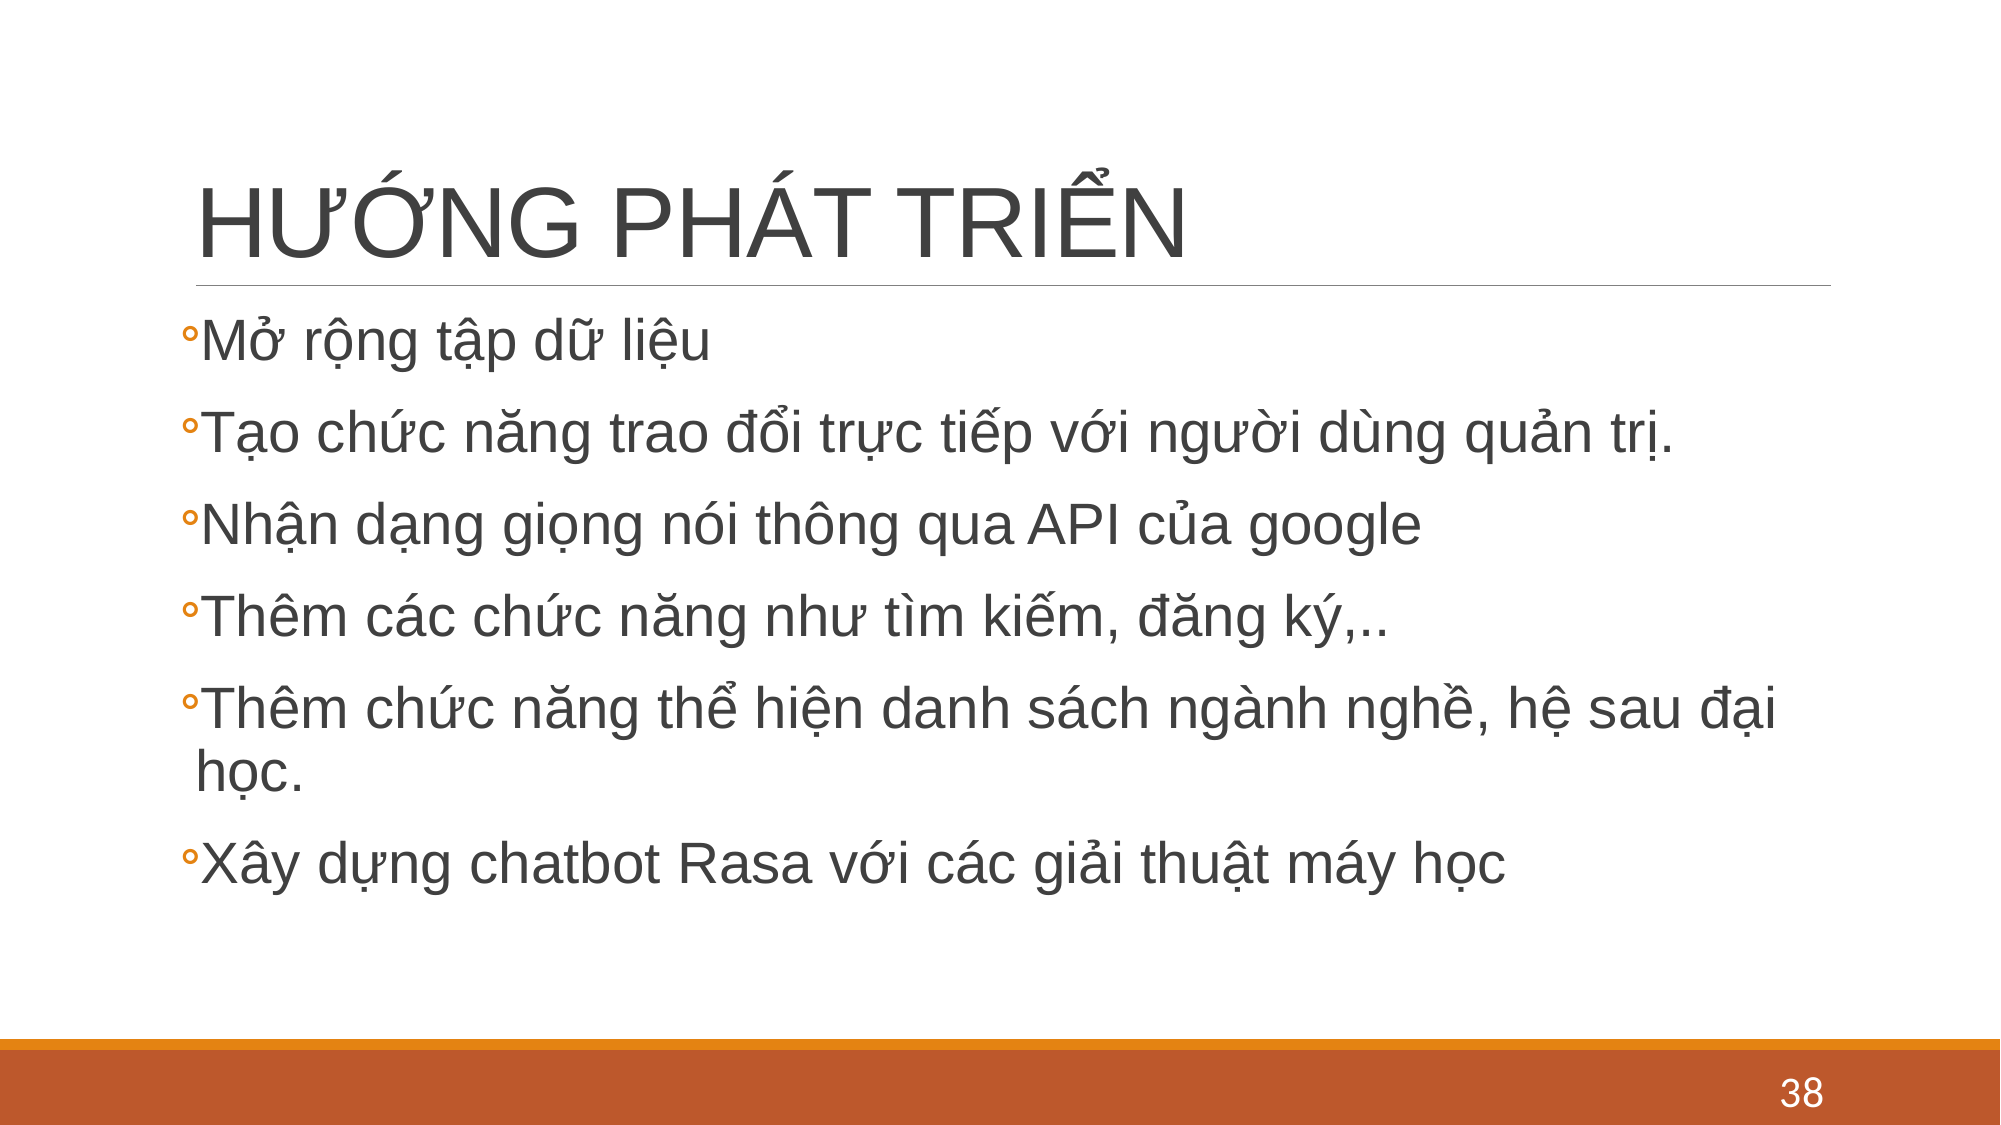

# HƯỚNG PHÁT TRIỂN
Mở rộng tập dữ liệu
Tạo chức năng trao đổi trực tiếp với người dùng quản trị.
Nhận dạng giọng nói thông qua API của google
Thêm các chức năng như tìm kiếm, đăng ký,..
Thêm chức năng thể hiện danh sách ngành nghề, hệ sau đại học.
Xây dựng chatbot Rasa với các giải thuật máy học
38